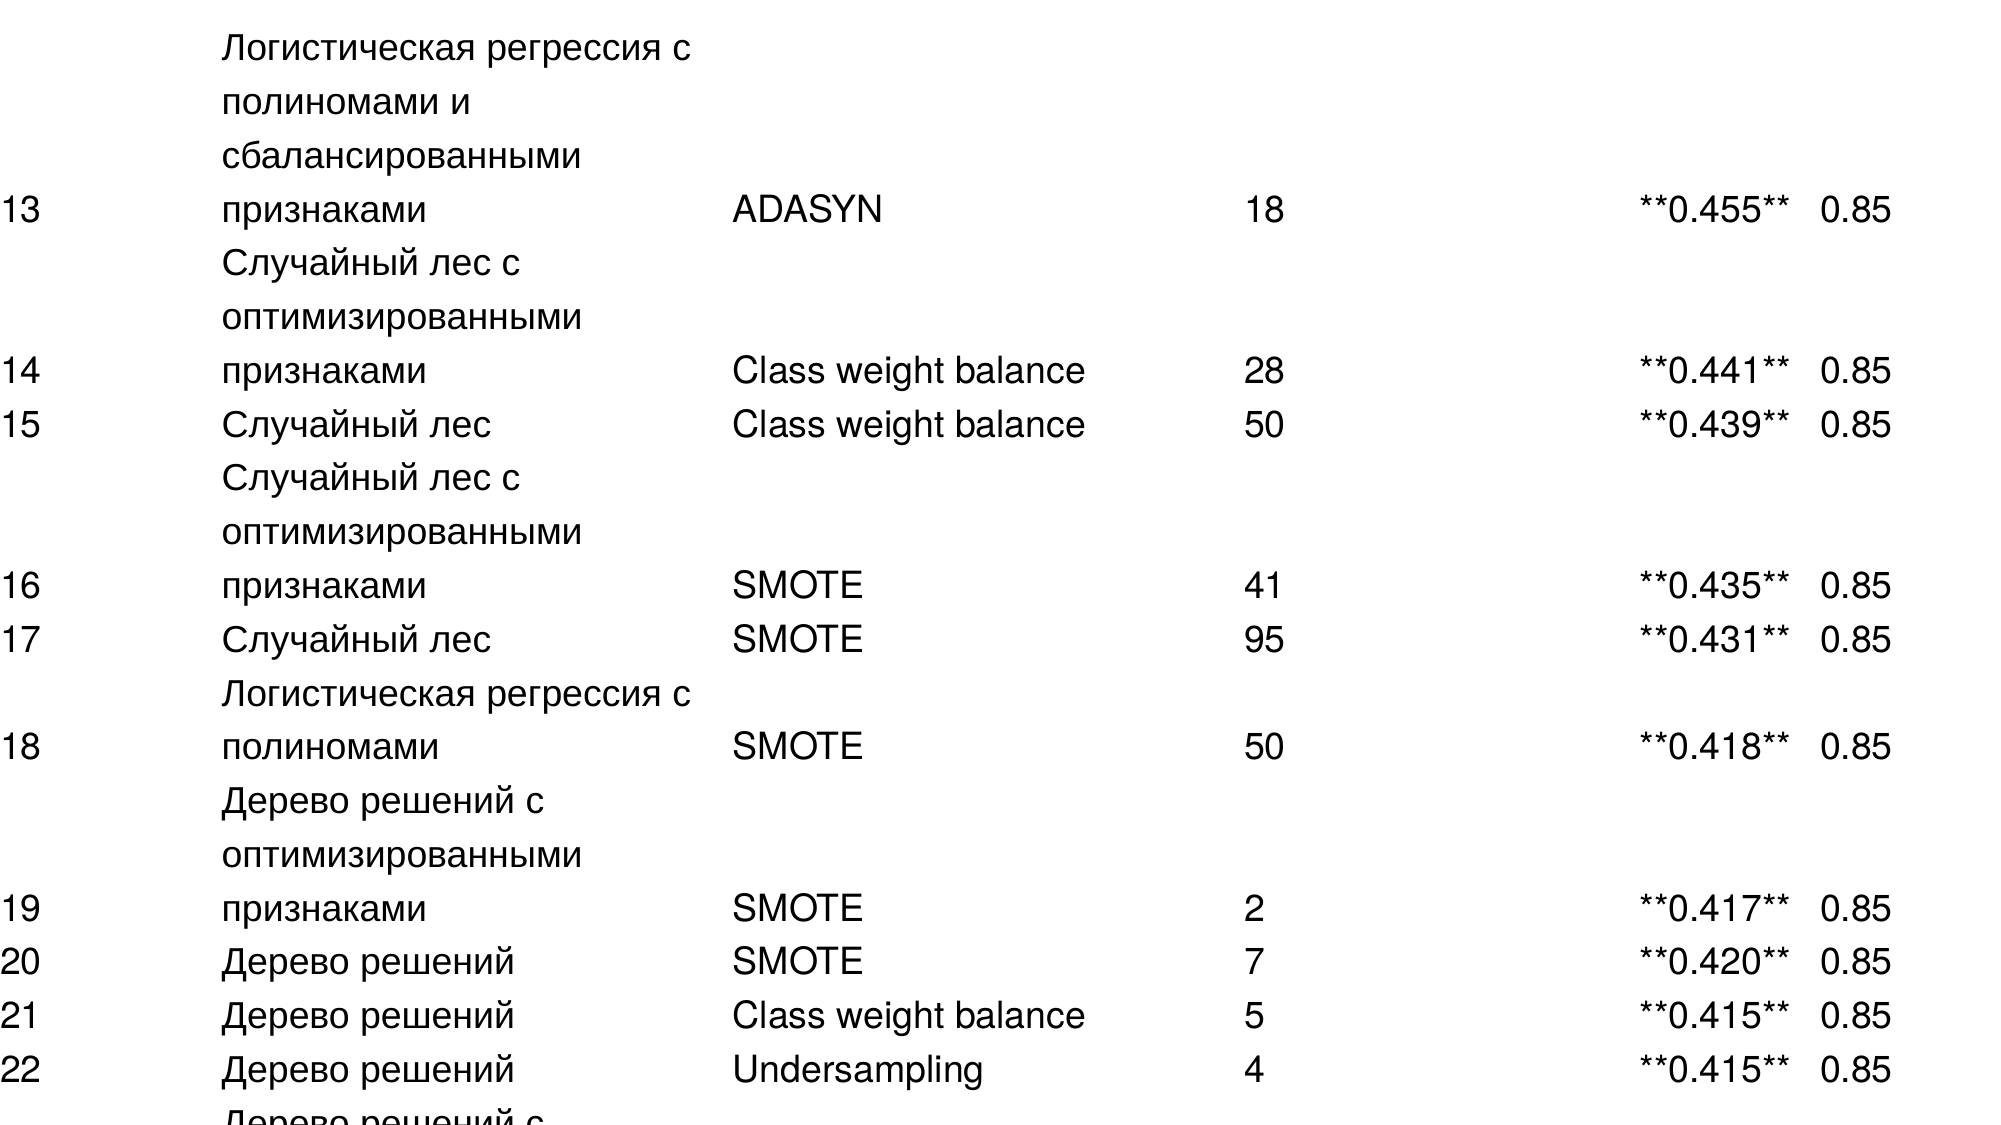

| 13 | Логистическая регрессия с полиномами и сбалансированными признаками | ADASYN | 18 | \*\*0.455\*\* | 0.85 |
| --- | --- | --- | --- | --- | --- |
| 14 | Случайный лес с оптимизированными признаками | Class weight balance | 28 | \*\*0.441\*\* | 0.85 |
| 15 | Случайный лес | Class weight balance | 50 | \*\*0.439\*\* | 0.85 |
| 16 | Случайный лес с оптимизированными признаками | SMOTE | 41 | \*\*0.435\*\* | 0.85 |
| 17 | Случайный лес | SMOTE | 95 | \*\*0.431\*\* | 0.85 |
| 18 | Логистическая регрессия с полиномами | SMOTE | 50 | \*\*0.418\*\* | 0.85 |
| 19 | Дерево решений с оптимизированными признаками | SMOTE | 2 | \*\*0.417\*\* | 0.85 |
| 20 | Дерево решений | SMOTE | 7 | \*\*0.420\*\* | 0.85 |
| 21 | Дерево решений | Class weight balance | 5 | \*\*0.415\*\* | 0.85 |
| 22 | Дерево решений | Undersampling | 4 | \*\*0.415\*\* | 0.85 |
| 23 | Дерево решений с оптимизированными признаками | Undersampling | 2 | \*\*0.415\*\* | 0.85 |
| 24 | Дерево решений с оптимизированными признаками | Class weight balance | 2 | \*\*0.415\*\* | 0.85 |
| 25 | Логистическая регрессия с полиномами | Class weight balance | 28 | \*\*0.411\*\* | 0.85 |